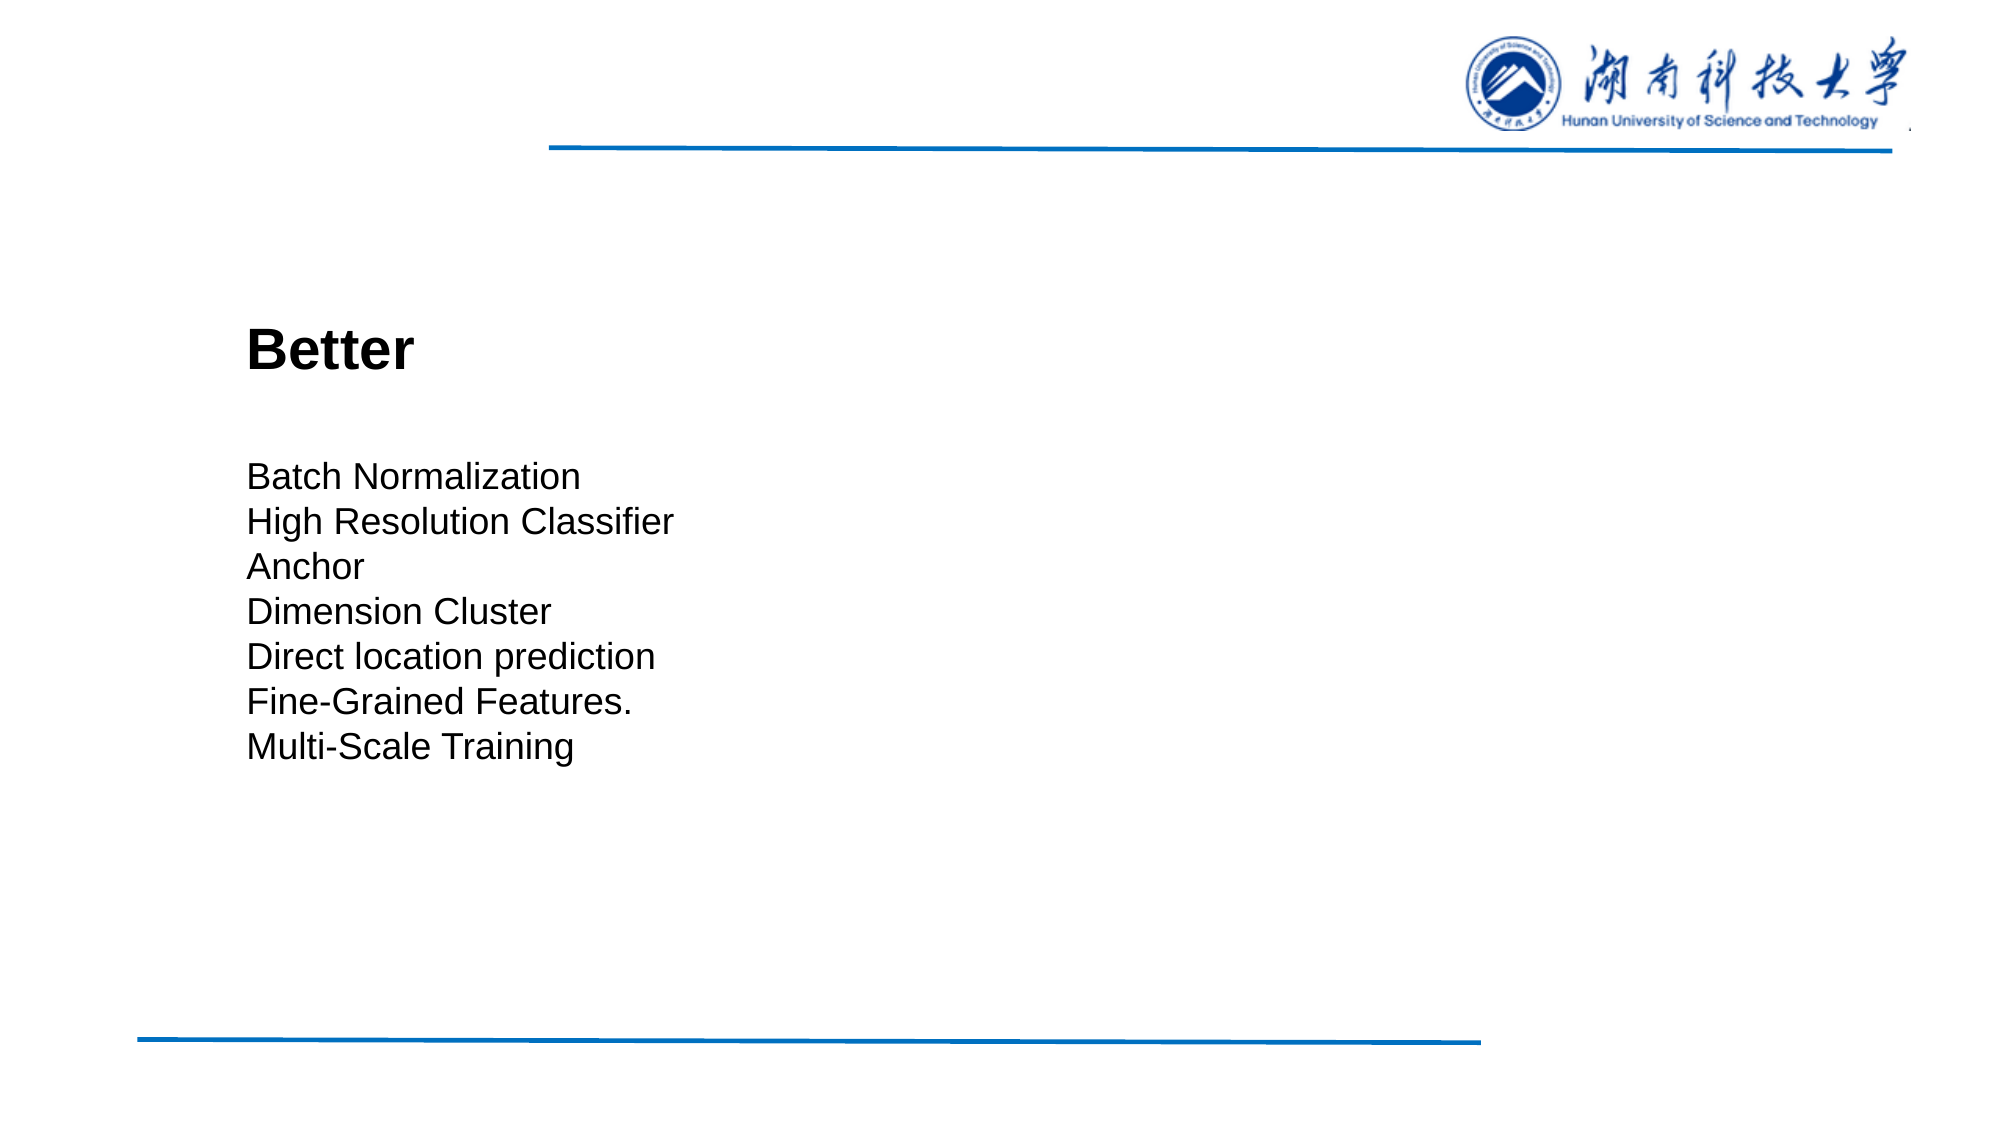

Better

Batch Normalization
High Resolution Classifier
Anchor
Dimension Cluster
Direct location prediction
Fine-Grained Features.
Multi-Scale Training